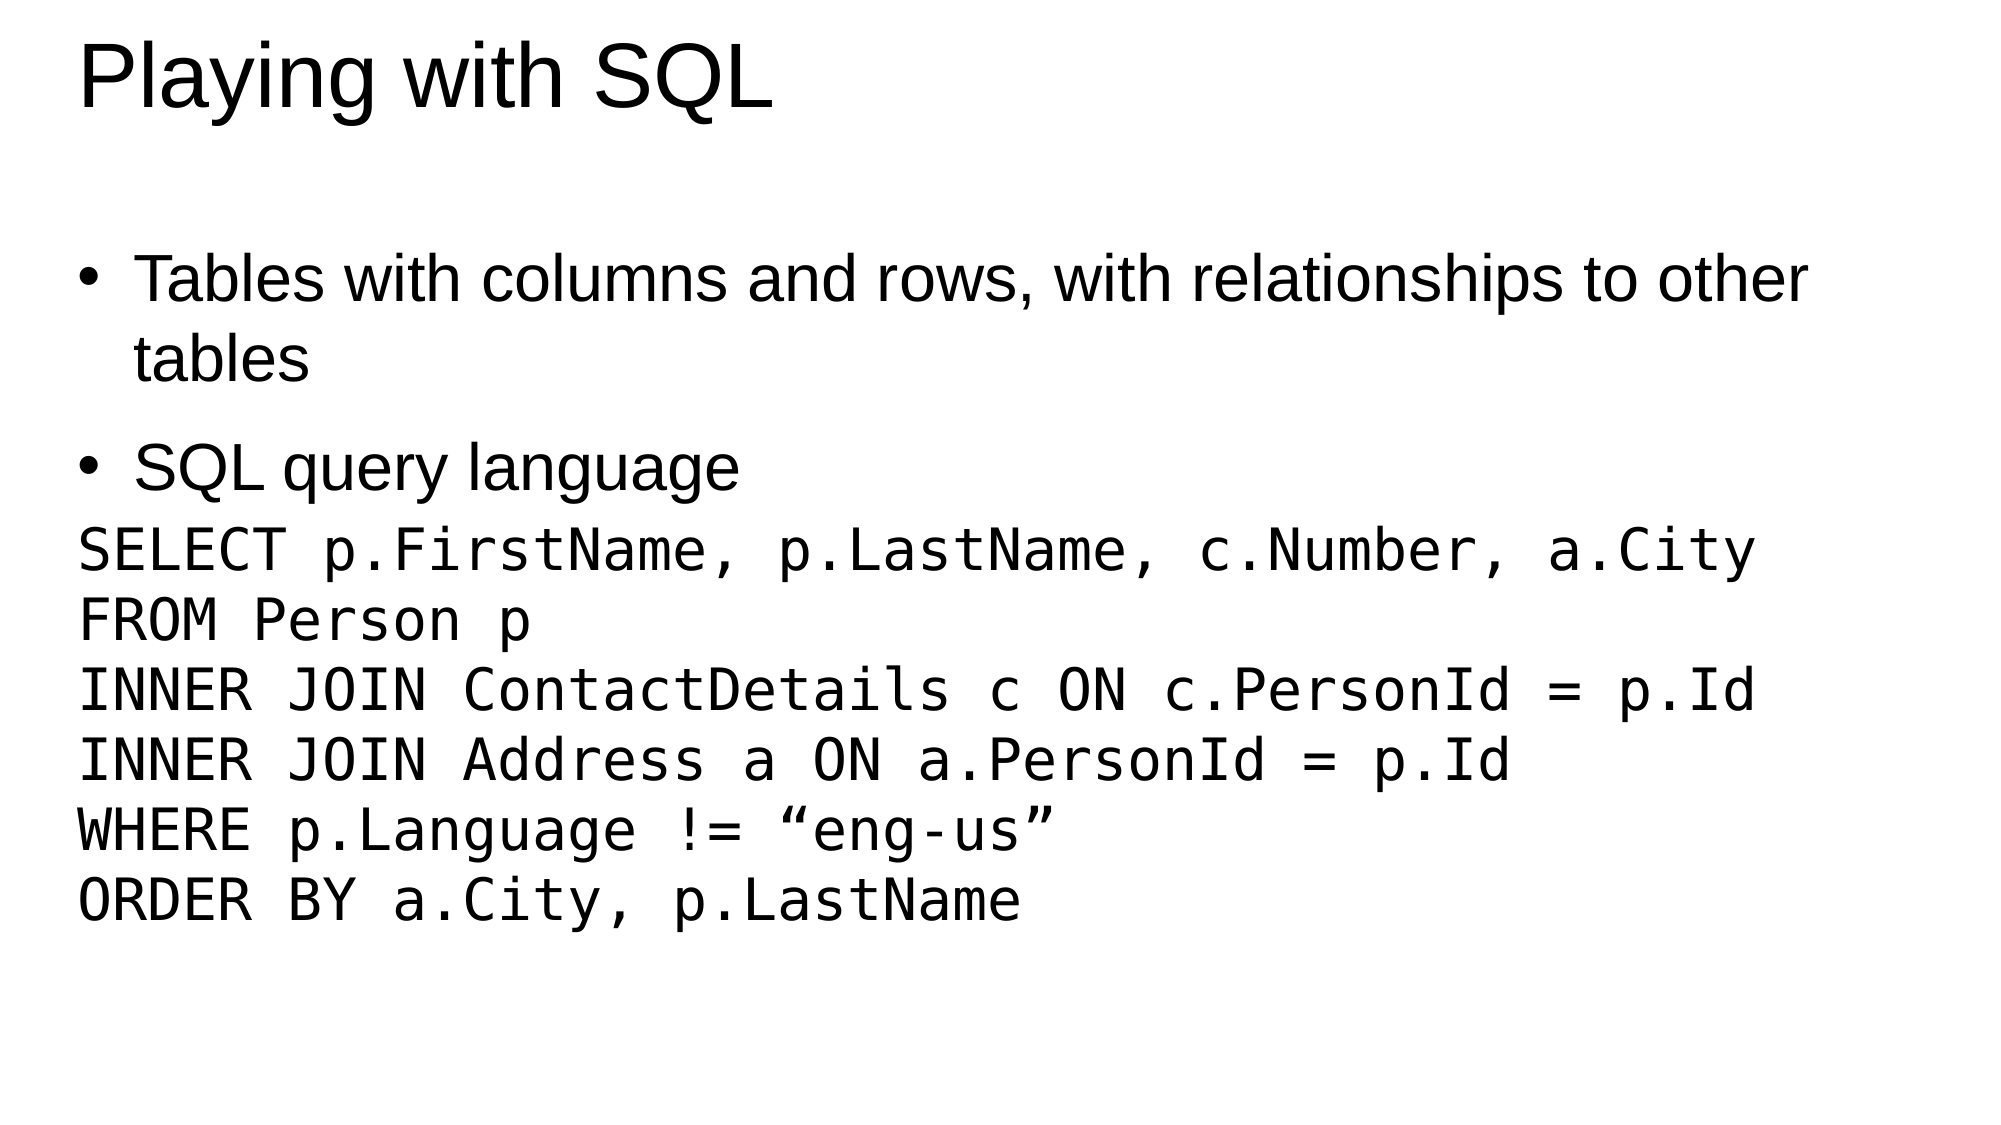

# Playing with SQL
Tables with columns and rows, with relationships to other tables
SQL query language

SELECT p.FirstName, p.LastName, c.Number, a.City
FROM Person p
INNER JOIN ContactDetails c ON c.PersonId = p.Id
INNER JOIN Address a ON a.PersonId = p.Id
WHERE p.Language != “eng-us”
ORDER BY a.City, p.LastName